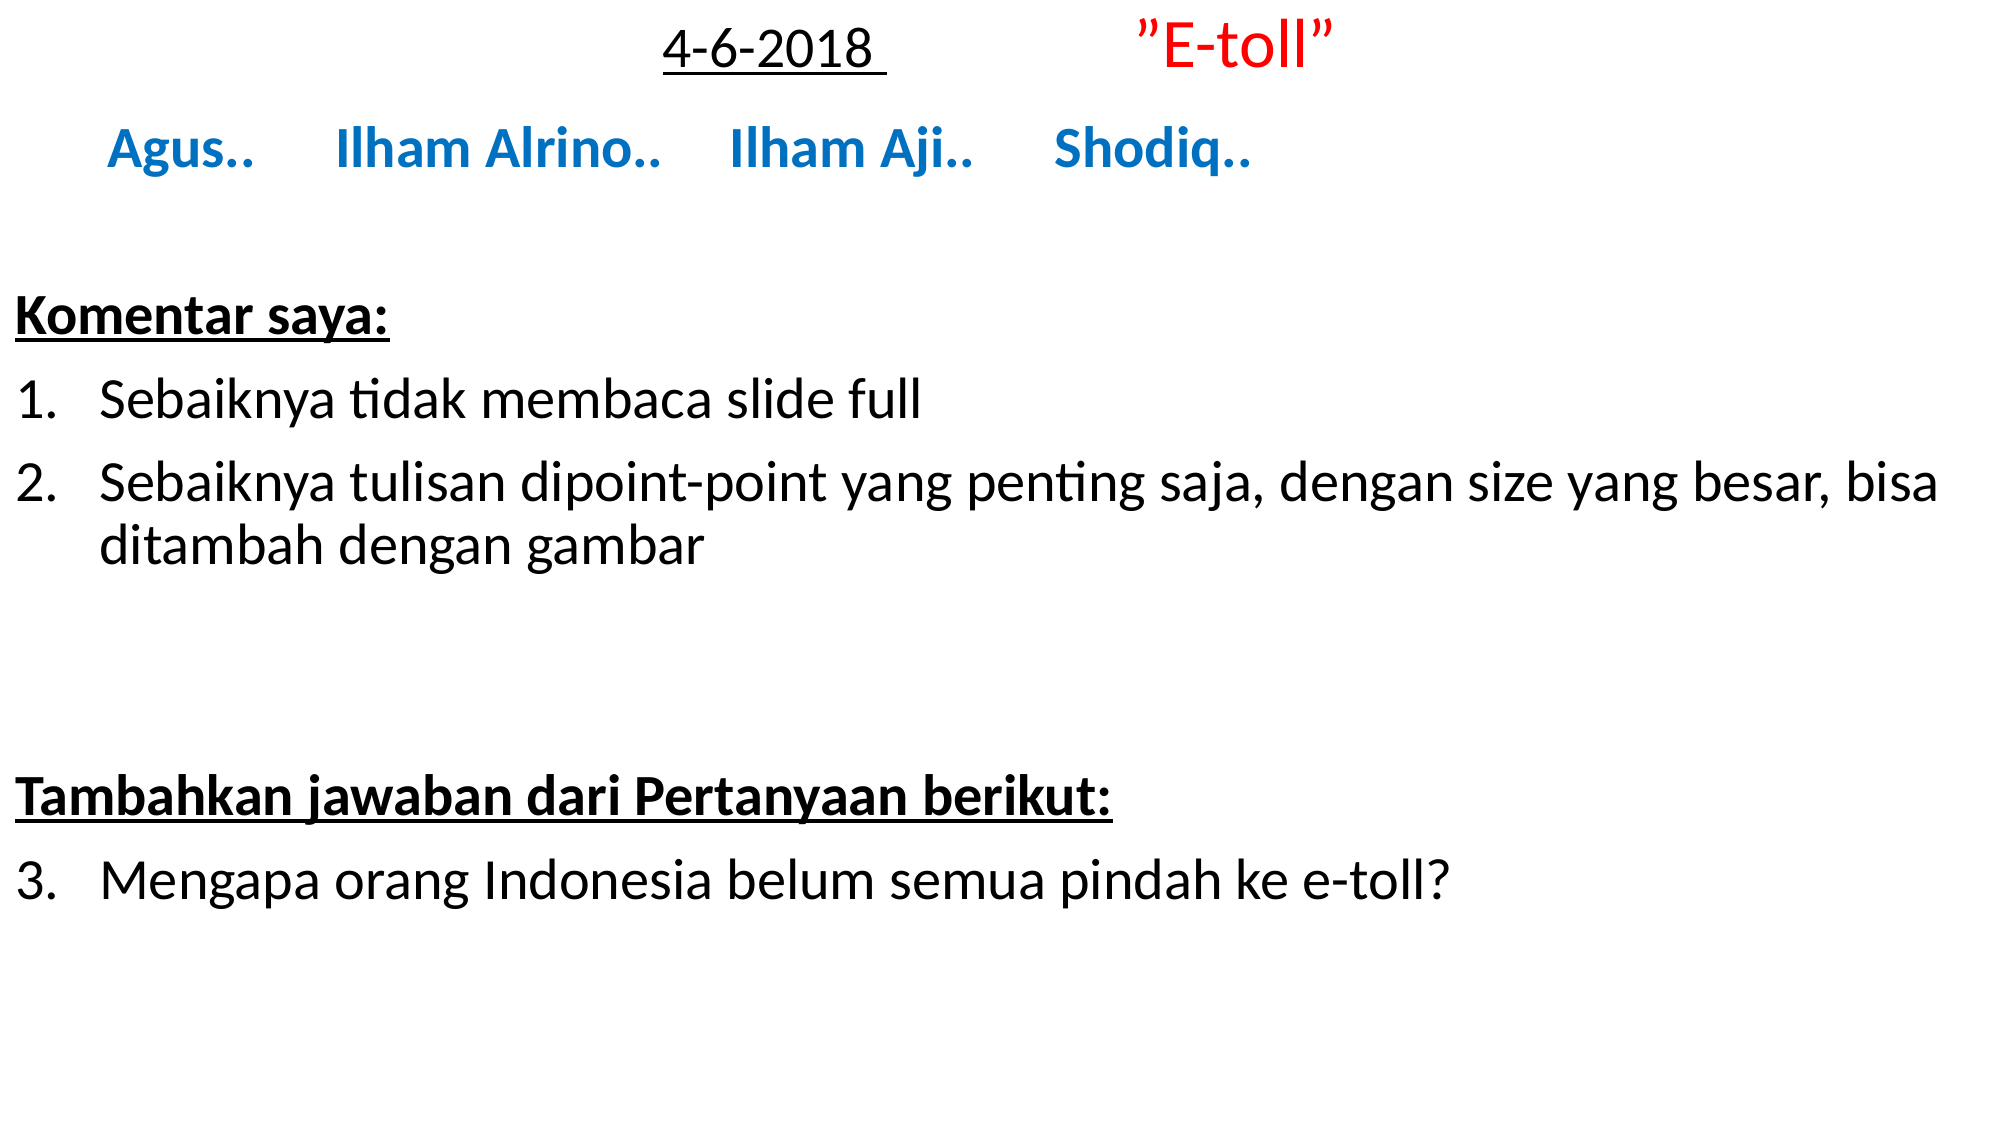

# 4-6-2018                    ”E-toll”
       Agus..      Ilham Alrino..     Ilham Aji..      Shodiq..

Komentar saya:
Sebaiknya tidak membaca slide full
Sebaiknya tulisan dipoint-point yang penting saja, dengan size yang besar, bisa ditambah dengan gambar

Tambahkan jawaban dari Pertanyaan berikut:
Mengapa orang Indonesia belum semua pindah ke e-toll?